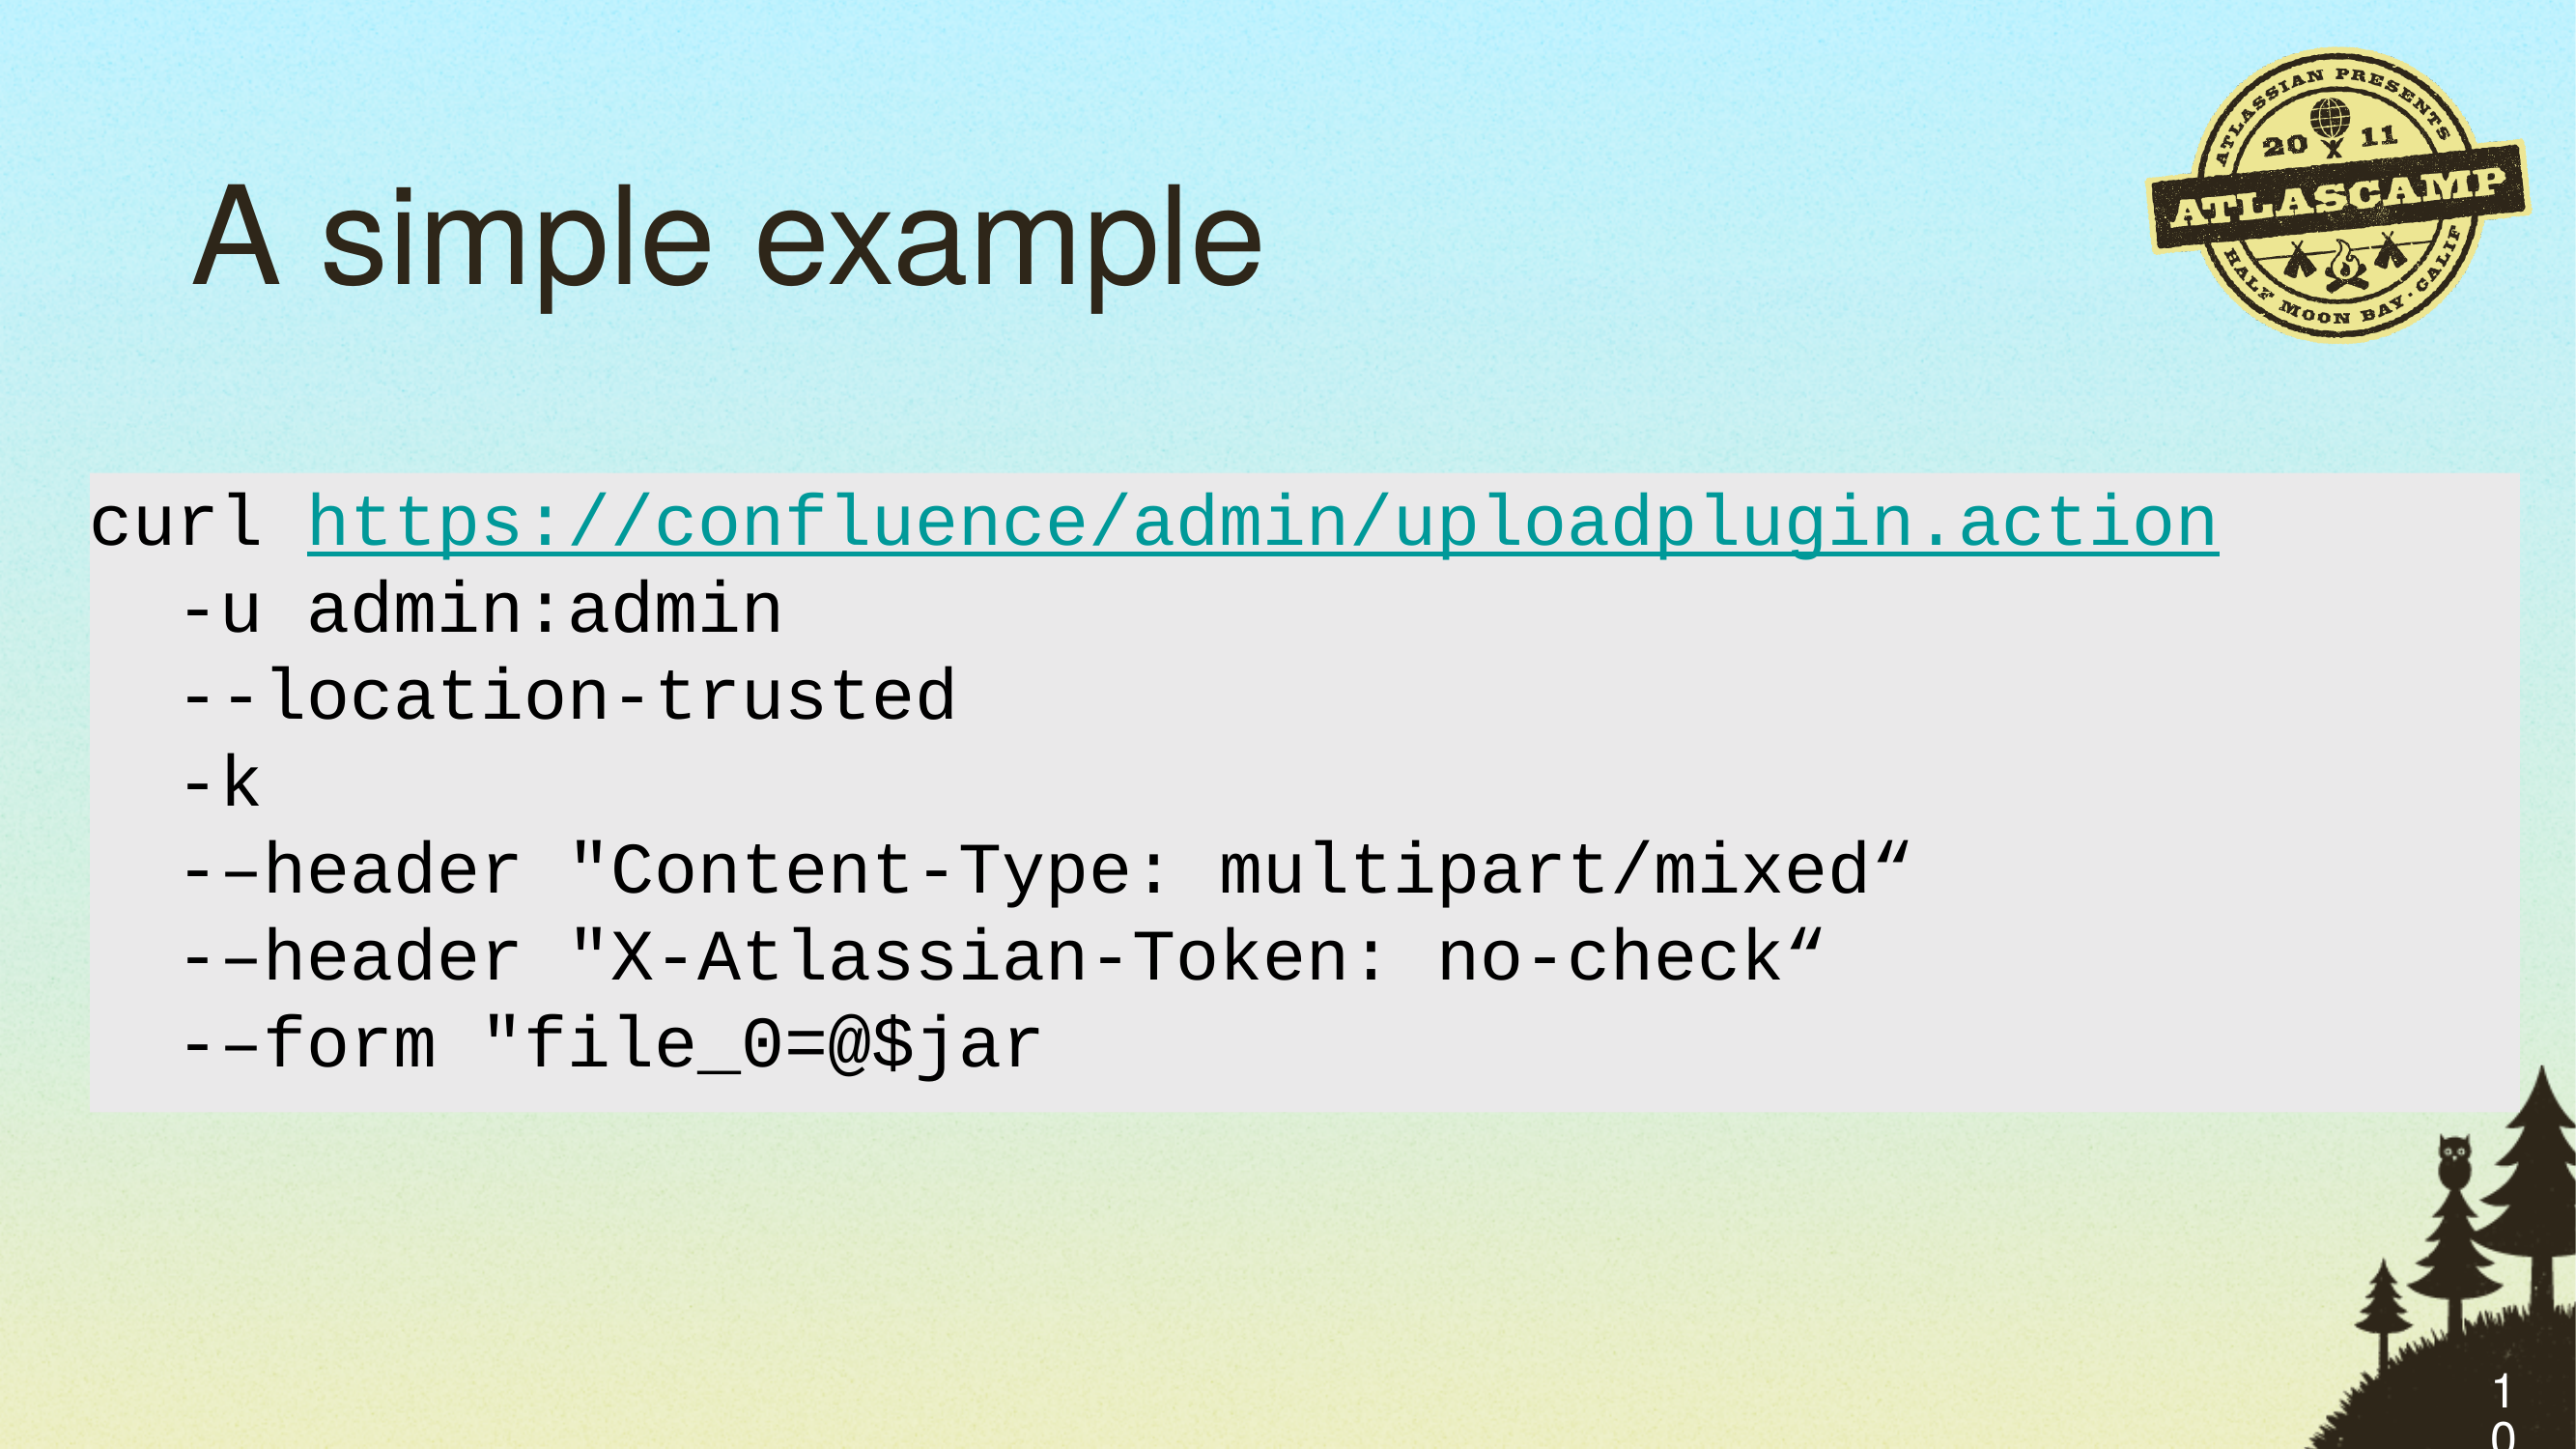

# A simple example
curl https://confluence/admin/uploadplugin.action
  -u admin:admin
  --location-trusted
  -k
  -–header "Content-Type: multipart/mixed“
  -–header "X-Atlassian-Token: no-check“
  -–form "file_0=@$jar
10